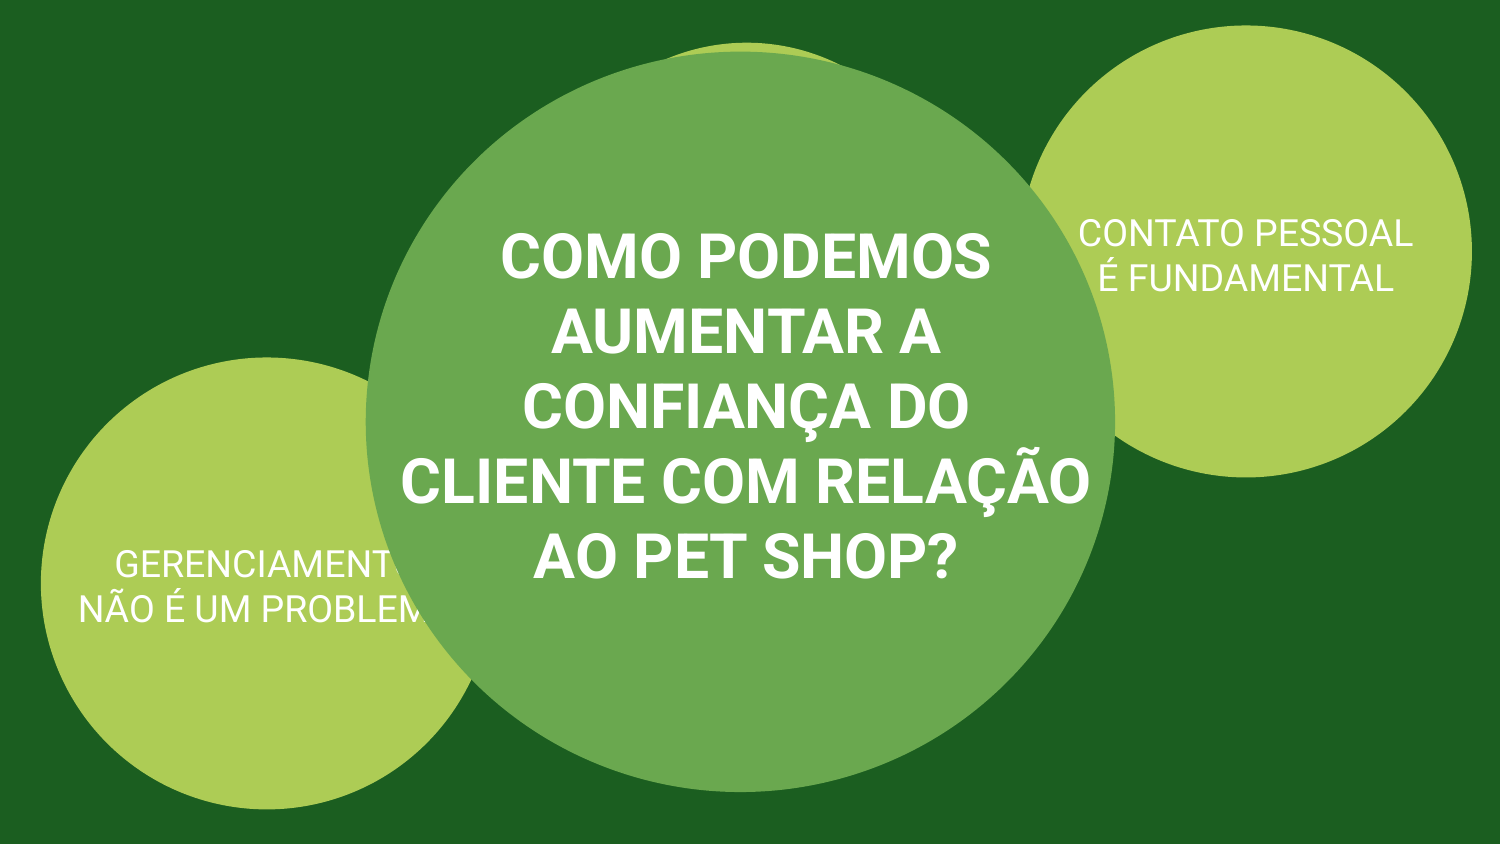

CONFIANÇA GERA FIDELIDADE
CONTATO PESSOAL
 É FUNDAMENTAL
COMO PODEMOS AUMENTAR A CONFIANÇA DO CLIENTE COM RELAÇÃO AO PET SHOP?

GERENCIAMENTO NÃO É UM PROBLEMA